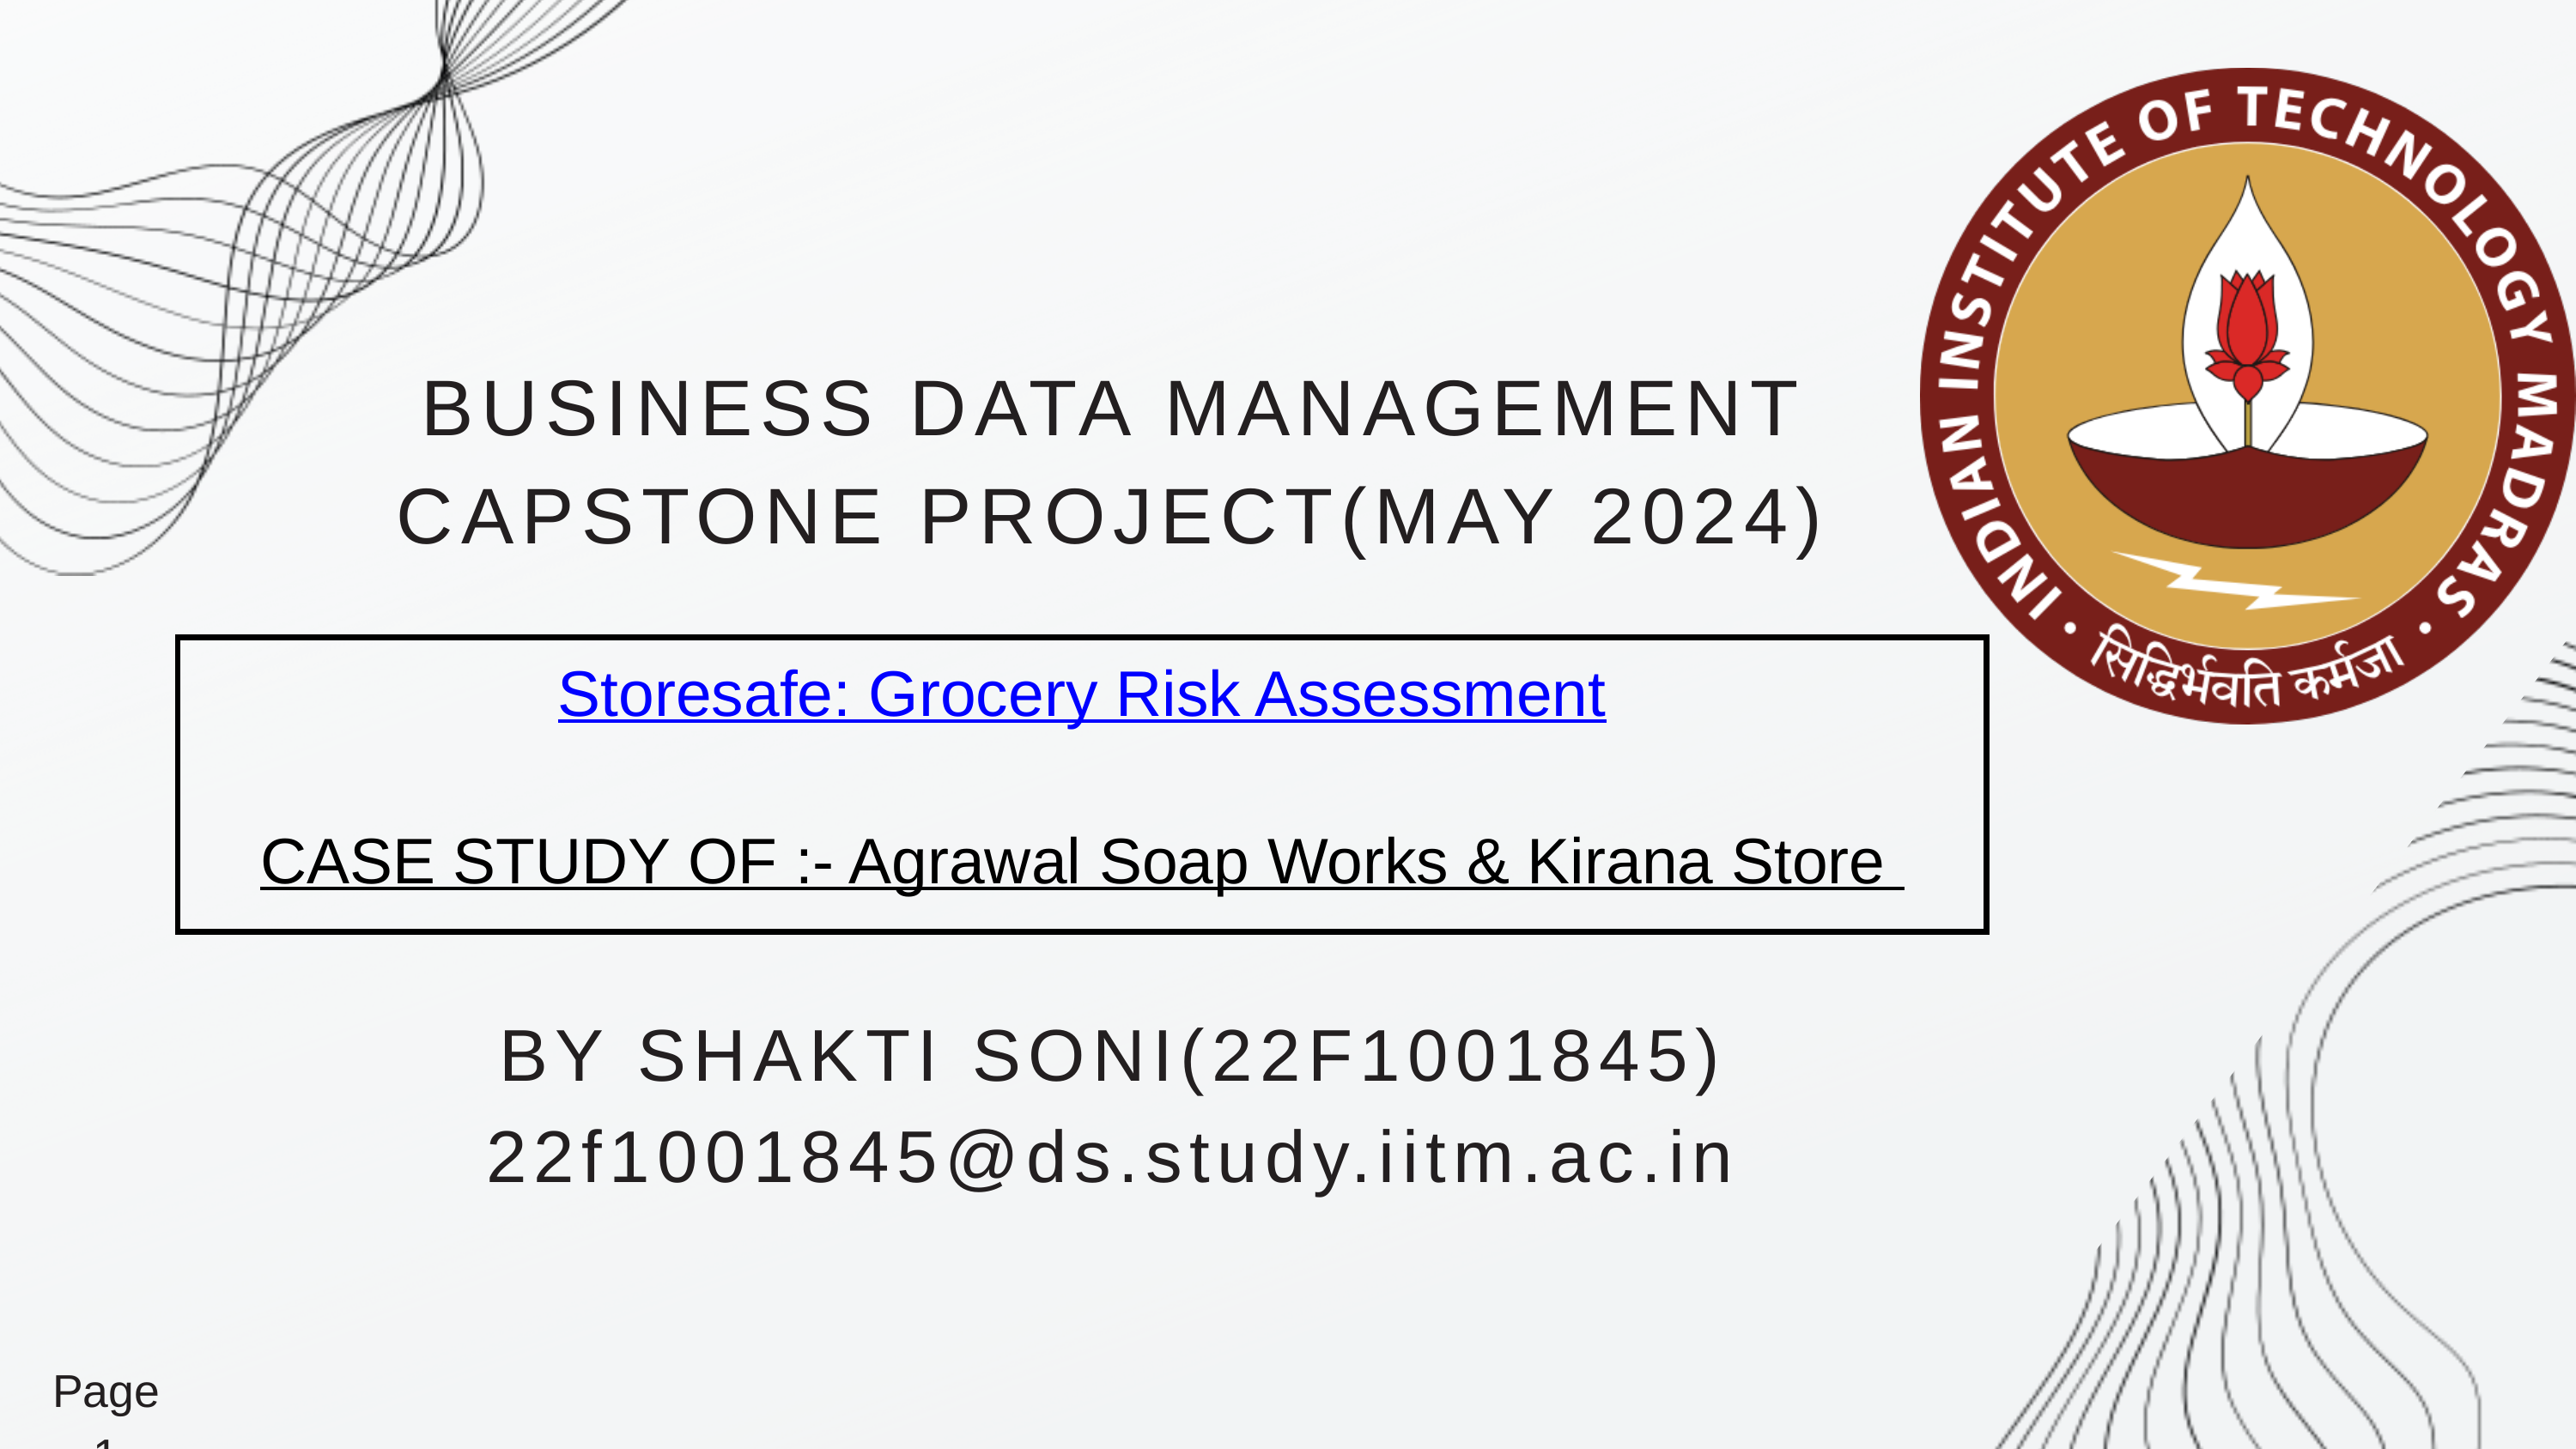

BUSINESS DATA MANAGEMENT
CAPSTONE PROJECT(MAY 2024)

BY SHAKTI SONI(22F1001845)
22f1001845@ds.study.iitm.ac.in

Storesafe: Grocery Risk Assessment

CASE STUDY OF :- Agrawal Soap Works & Kirana Store

Page 1